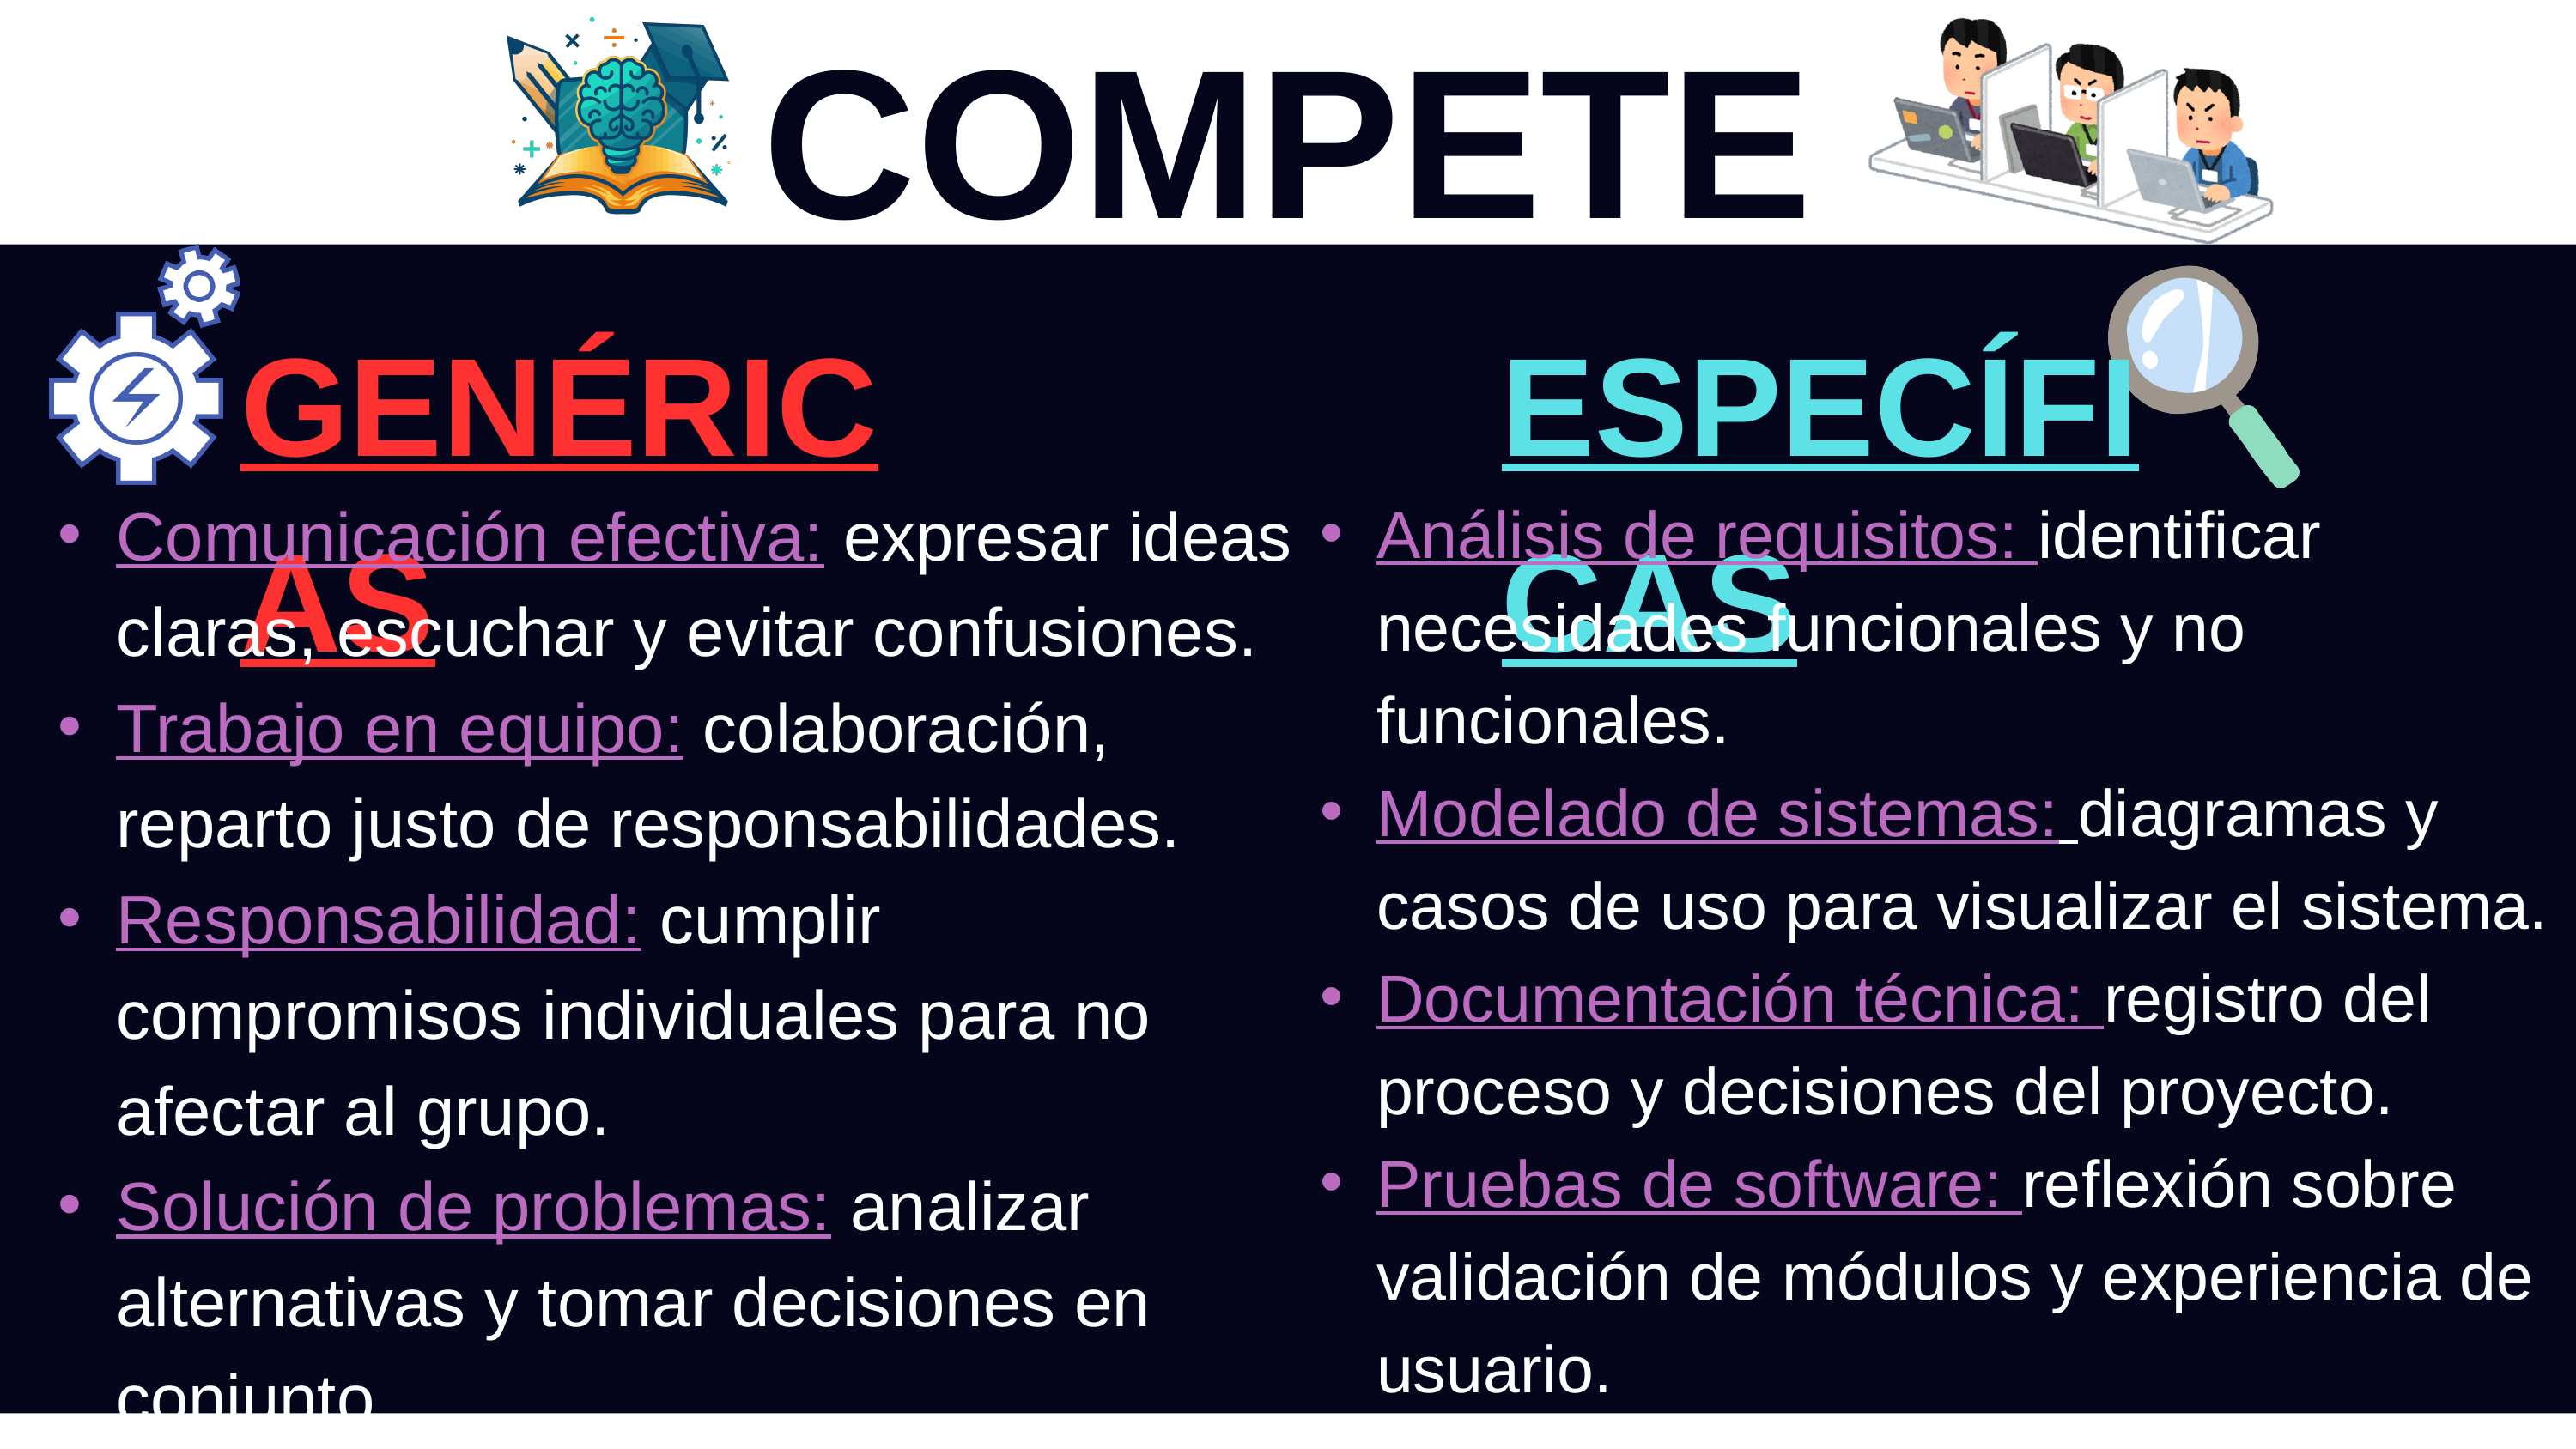

COMPETENCIAS

GENÉRICAS
ESPECÍFICAS
Comunicación efectiva: expresar ideas claras, escuchar y evitar confusiones.
Trabajo en equipo: colaboración, reparto justo de responsabilidades.
Responsabilidad: cumplir compromisos individuales para no afectar al grupo.
Solución de problemas: analizar alternativas y tomar decisiones en conjunto.

Análisis de requisitos: identificar necesidades funcionales y no funcionales.
Modelado de sistemas: diagramas y casos de uso para visualizar el sistema.
Documentación técnica: registro del proceso y decisiones del proyecto.
Pruebas de software: reflexión sobre validación de módulos y experiencia de usuario.